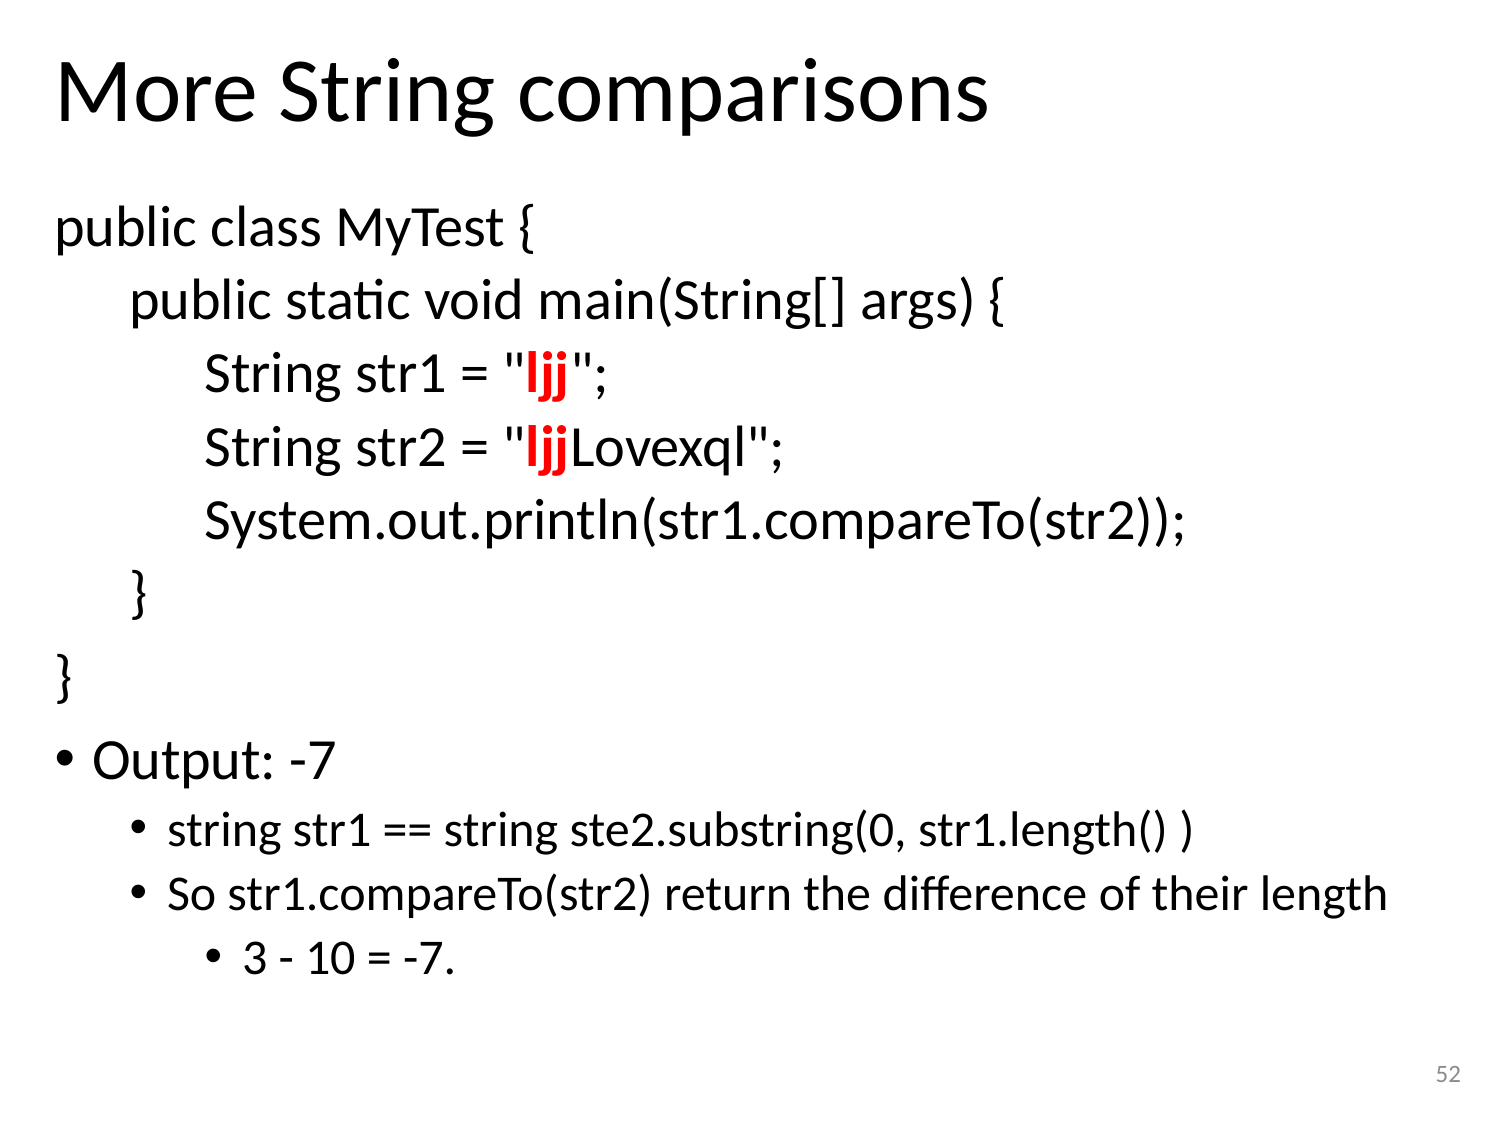

# More String comparisons
public class MyTest {
public static void main(String[] args) {
String str1 = "ljj";
String str2 = "ljjLovexql";
System.out.println(str1.compareTo(str2));
}
}
Output: -7
string str1 == string ste2.substring(0, str1.length() )
So str1.compareTo(str2) return the difference of their length
3 - 10 = -7.

52